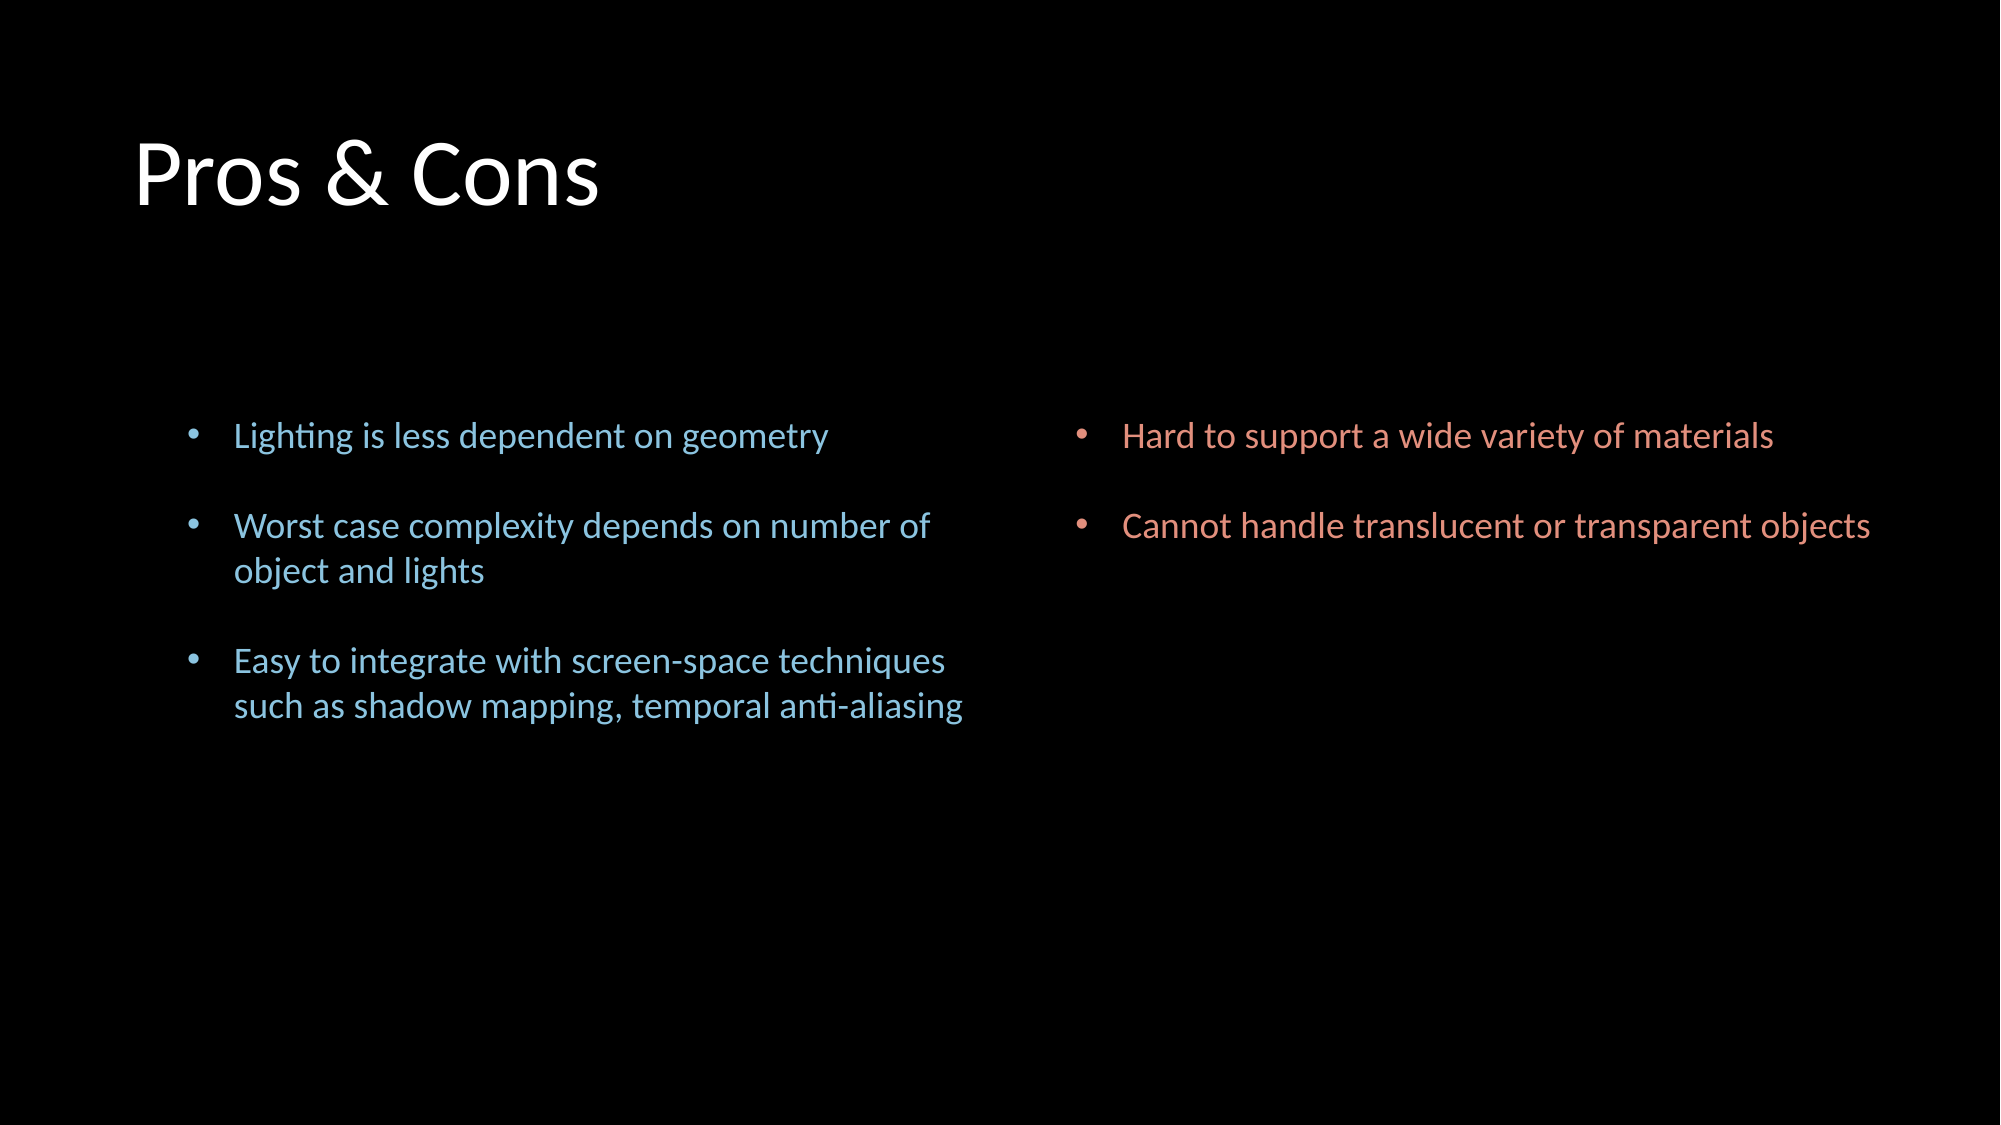

# Pros & Cons
Hard to support a wide variety of materials

Cannot handle translucent or transparent objects

Lighting is less dependent on geometry

Worst case complexity depends on number of object and lights

Easy to integrate with screen-space techniques  such as shadow mapping, temporal anti-aliasing